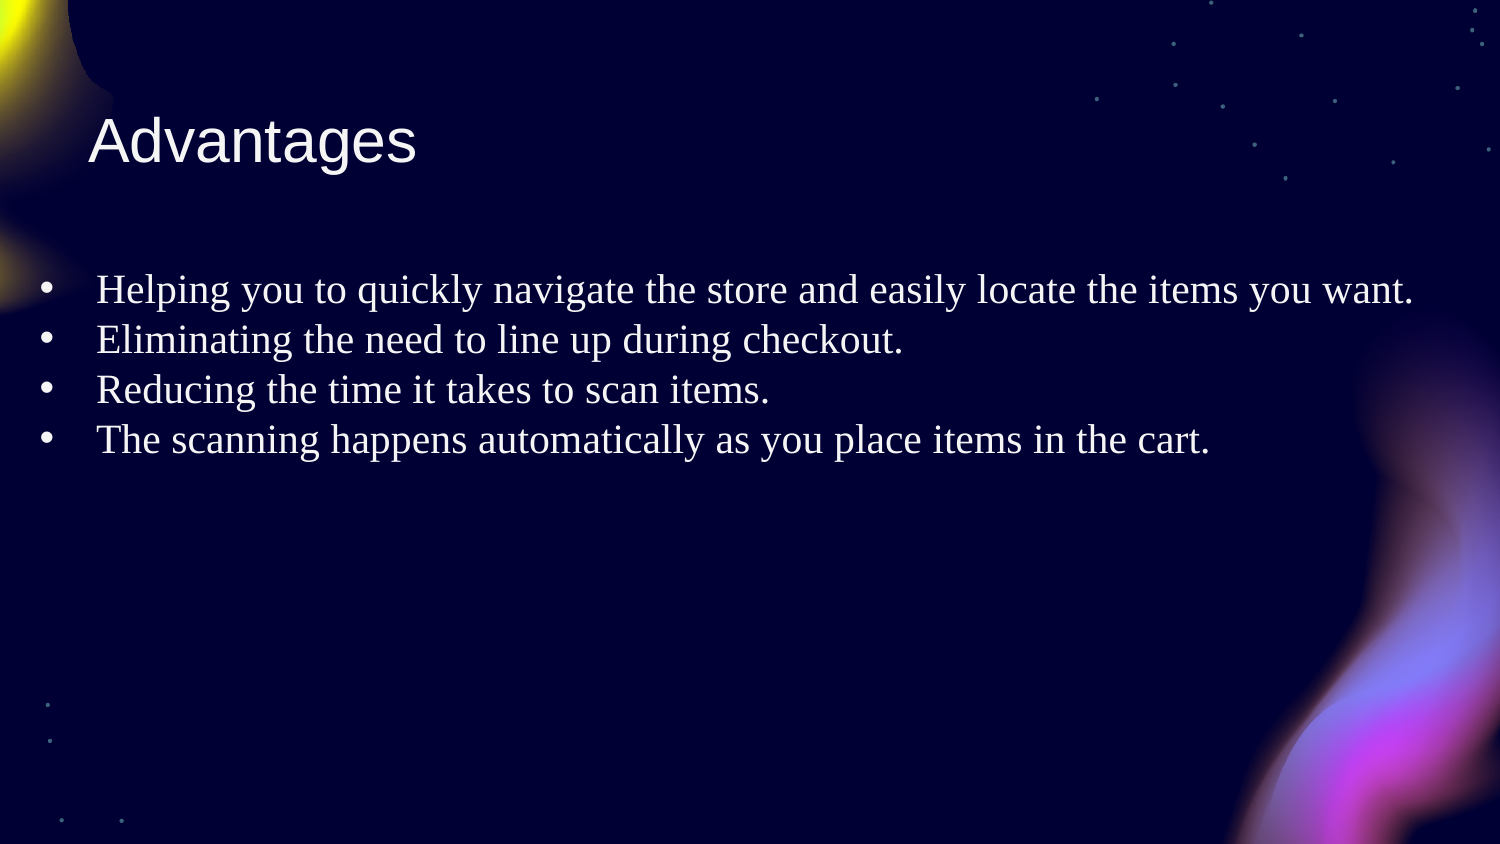

# Advantages
Helping you to quickly navigate the store and easily locate the items you want.
Eliminating the need to line up during checkout.
Reducing the time it takes to scan items.
The scanning happens automatically as you place items in the cart.